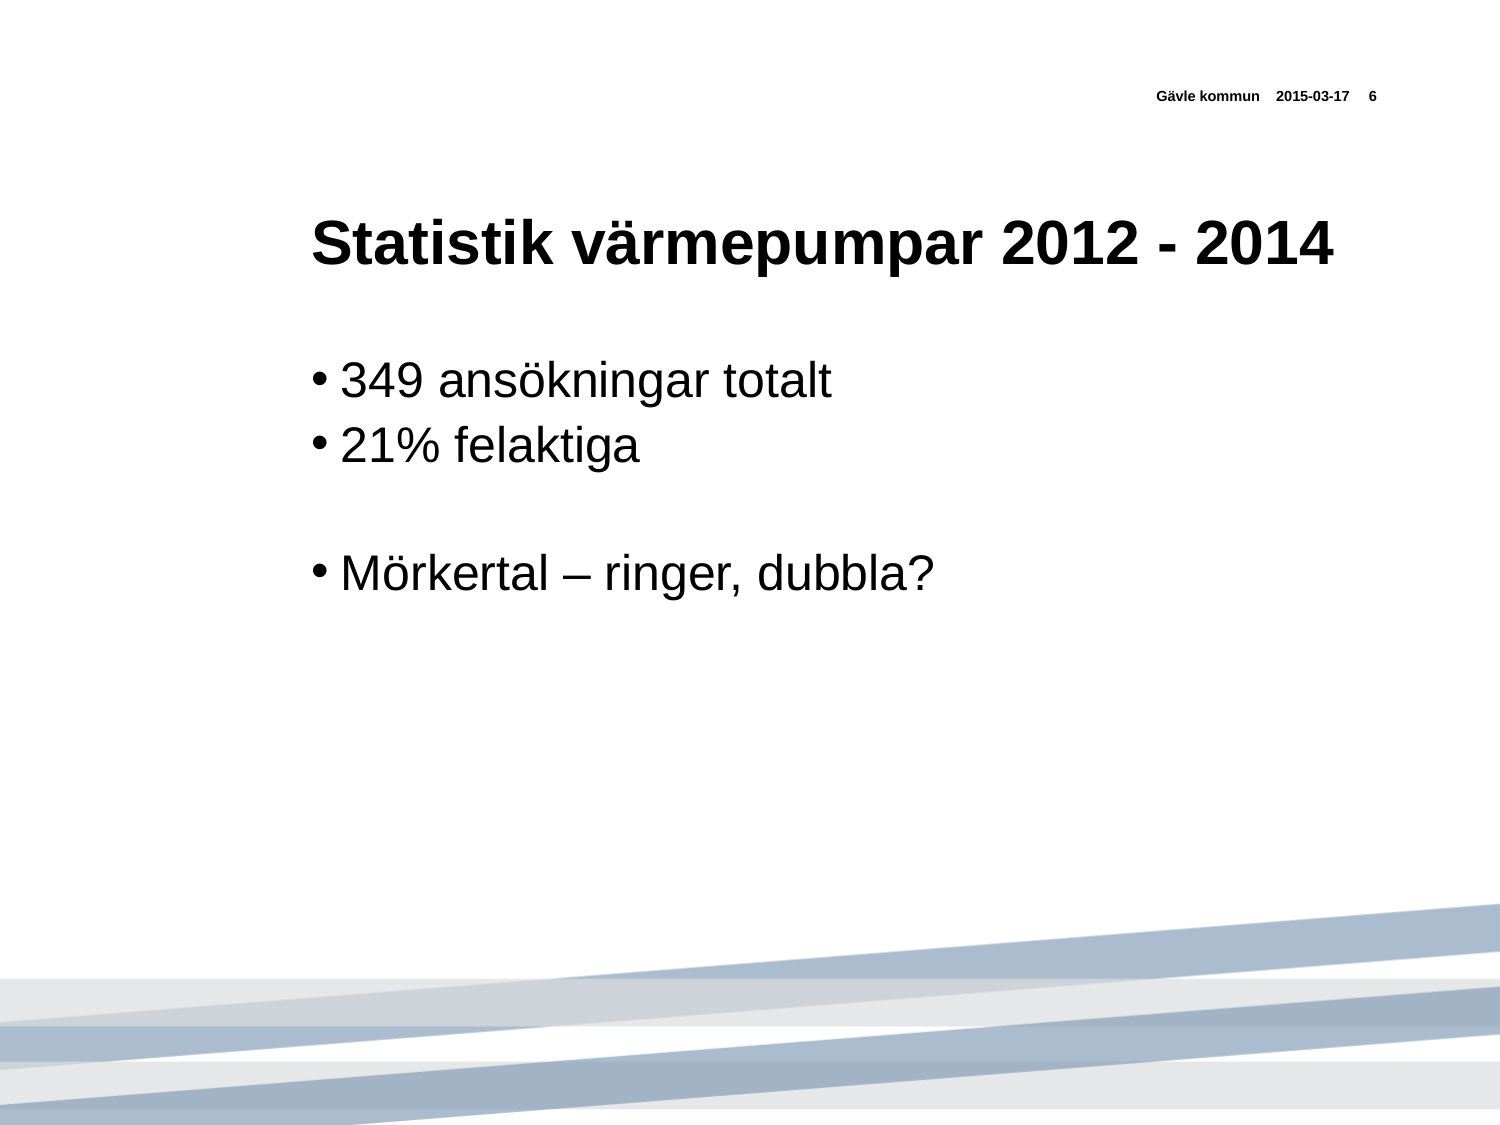

Gävle kommun
2015-03-17
6
# Statistik värmepumpar 2012 - 2014
349 ansökningar totalt
21% felaktiga

Mörkertal – ringer, dubbla?